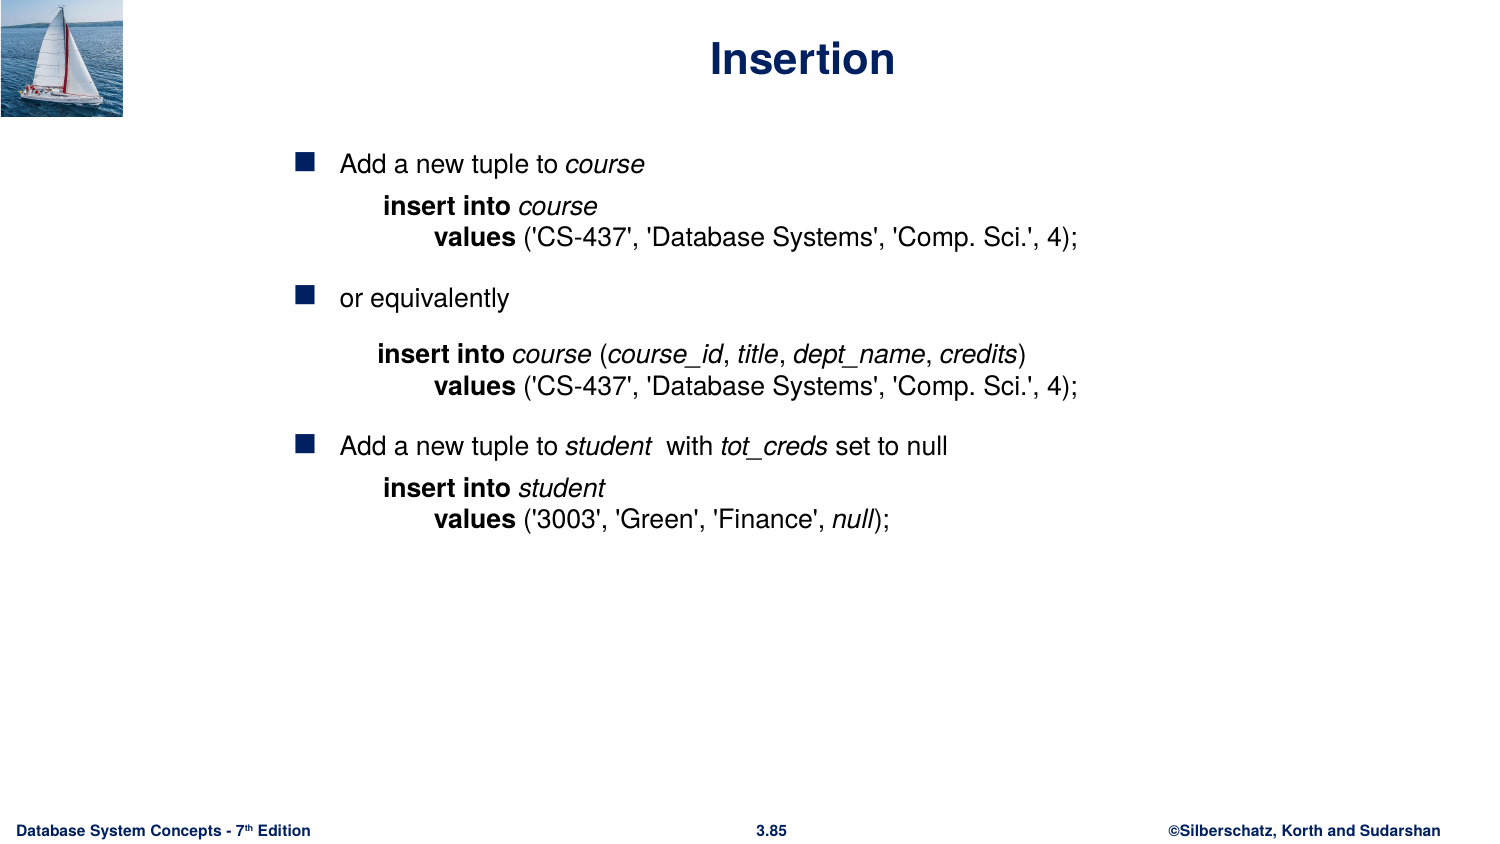

# Insertion
Add a new tuple to course
	      insert into course
             values ('CS-437', 'Database Systems', 'Comp. Sci.', 4);

or equivalently
           insert into course (course_id, title, dept_name, credits)
             values ('CS-437', 'Database Systems', 'Comp. Sci.', 4);

Add a new tuple to student  with tot_creds set to null
	      insert into student
             values ('3003', 'Green', 'Finance', null);